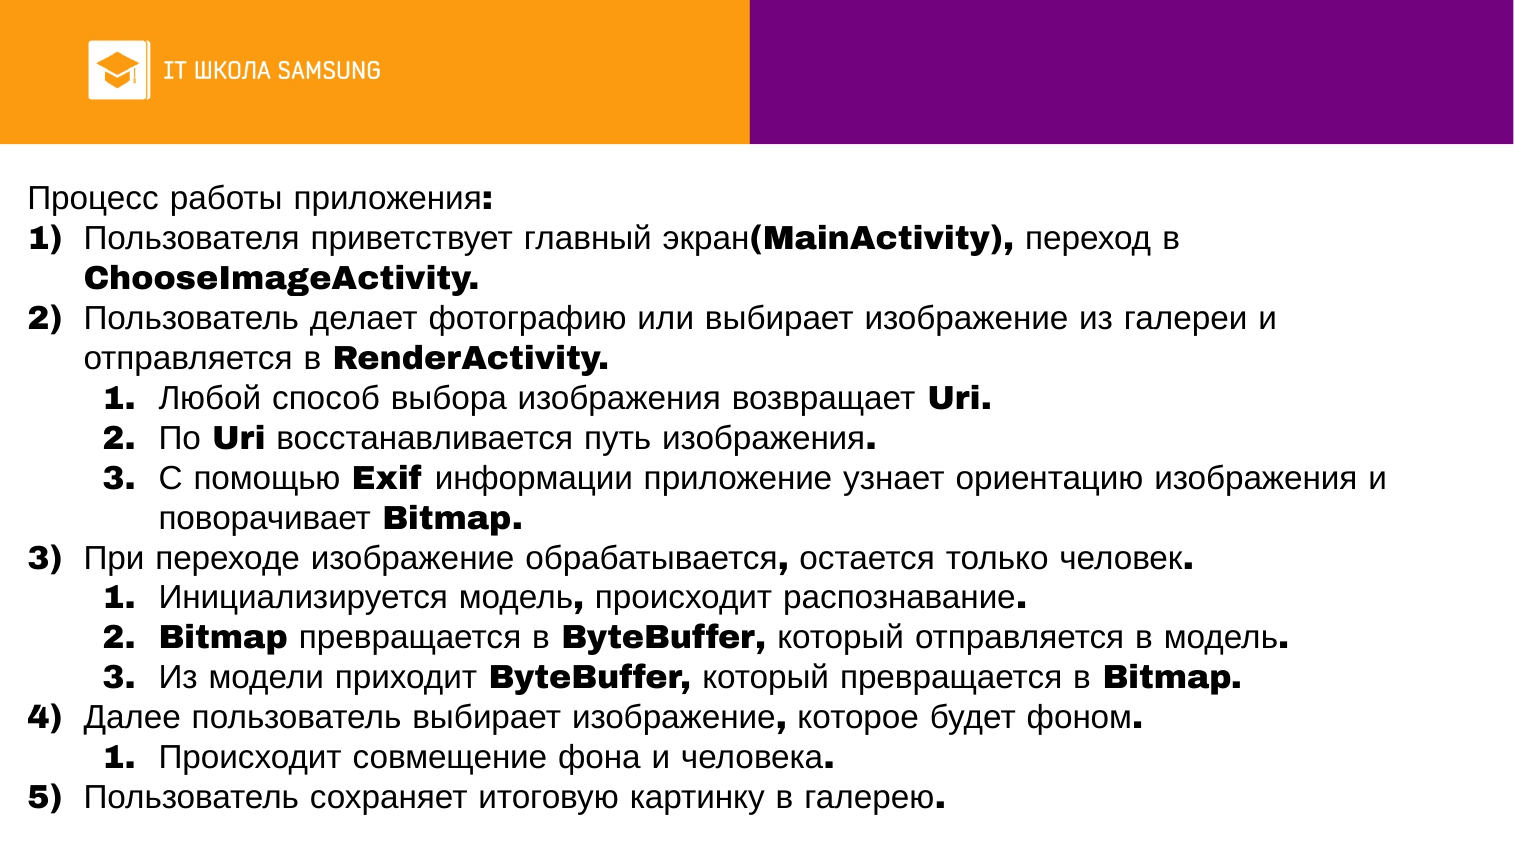

Процесс работы приложения:
Пользователя приветствует главный экран(MainActivity), переход в ChooseImageActivity.
Пользователь делает фотографию или выбирает изображение из галереи и отправляется в RenderActivity.
Любой способ выбора изображения возвращает Uri.
По Uri восстанавливается путь изображения.
С помощью Exif информации приложение узнает ориентацию изображения и поворачивает Bitmap.
При переходе изображение обрабатывается, остается только человек.
Инициализируется модель, происходит распознавание.
Bitmap превращается в ByteBuffer, который отправляется в модель.
Из модели приходит ByteBuffer, который превращается в Bitmap.
Далее пользователь выбирает изображение, которое будет фоном.
Происходит совмещение фона и человека.
Пользователь сохраняет итоговую картинку в галерею.